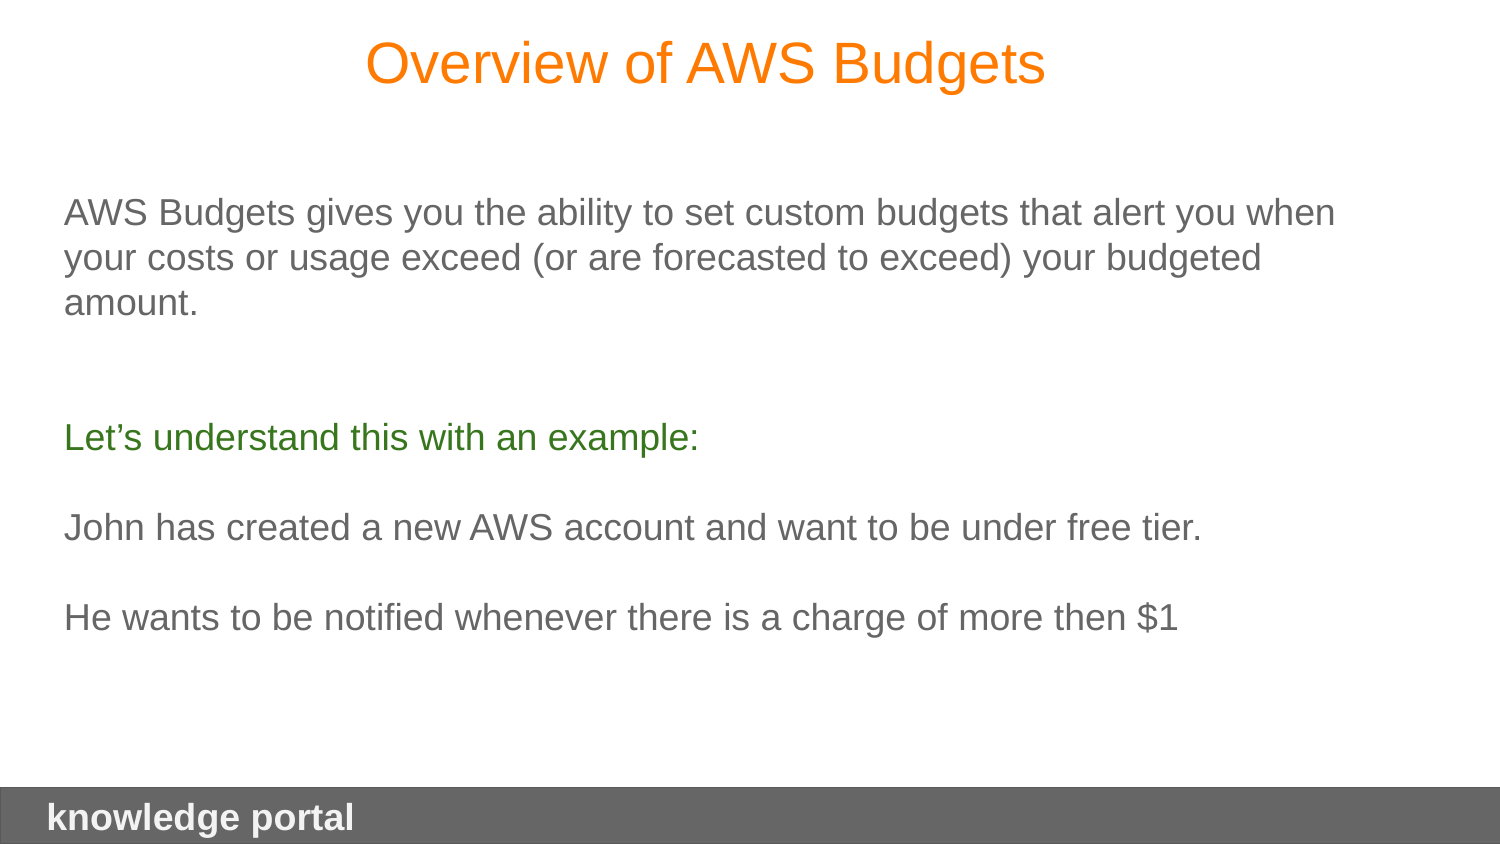

Overview of AWS Budgets

AWS Budgets gives you the ability to set custom budgets that alert you when your costs or usage exceed (or are forecasted to exceed) your budgeted amount.

Let’s understand this with an example:

John has created a new AWS account and want to be under free tier.

He wants to be notified whenever there is a charge of more then $1

   knowledge portal